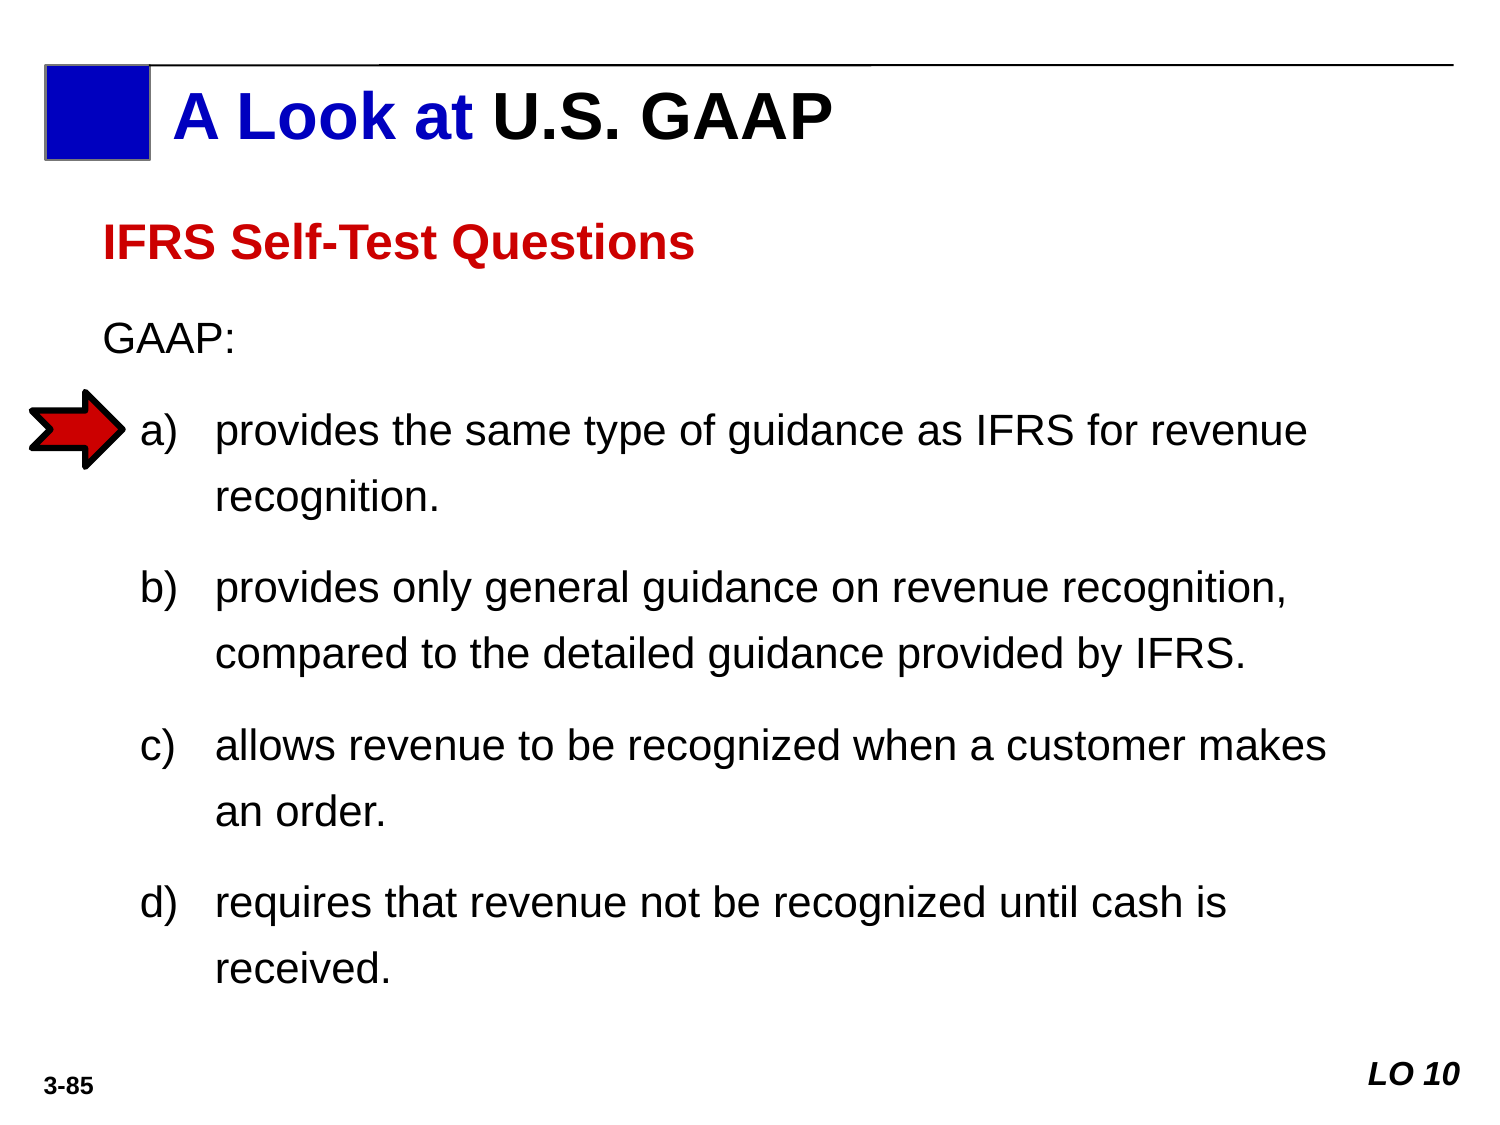

A Look at U.S. GAAP
A Look at IFRS
IFRS Self-Test Questions
GAAP:
provides the same type of guidance as IFRS for revenue recognition.
provides only general guidance on revenue recognition, compared to the detailed guidance provided by IFRS.
allows revenue to be recognized when a customer makes an order.
requires that revenue not be recognized until cash is received.

LO 10